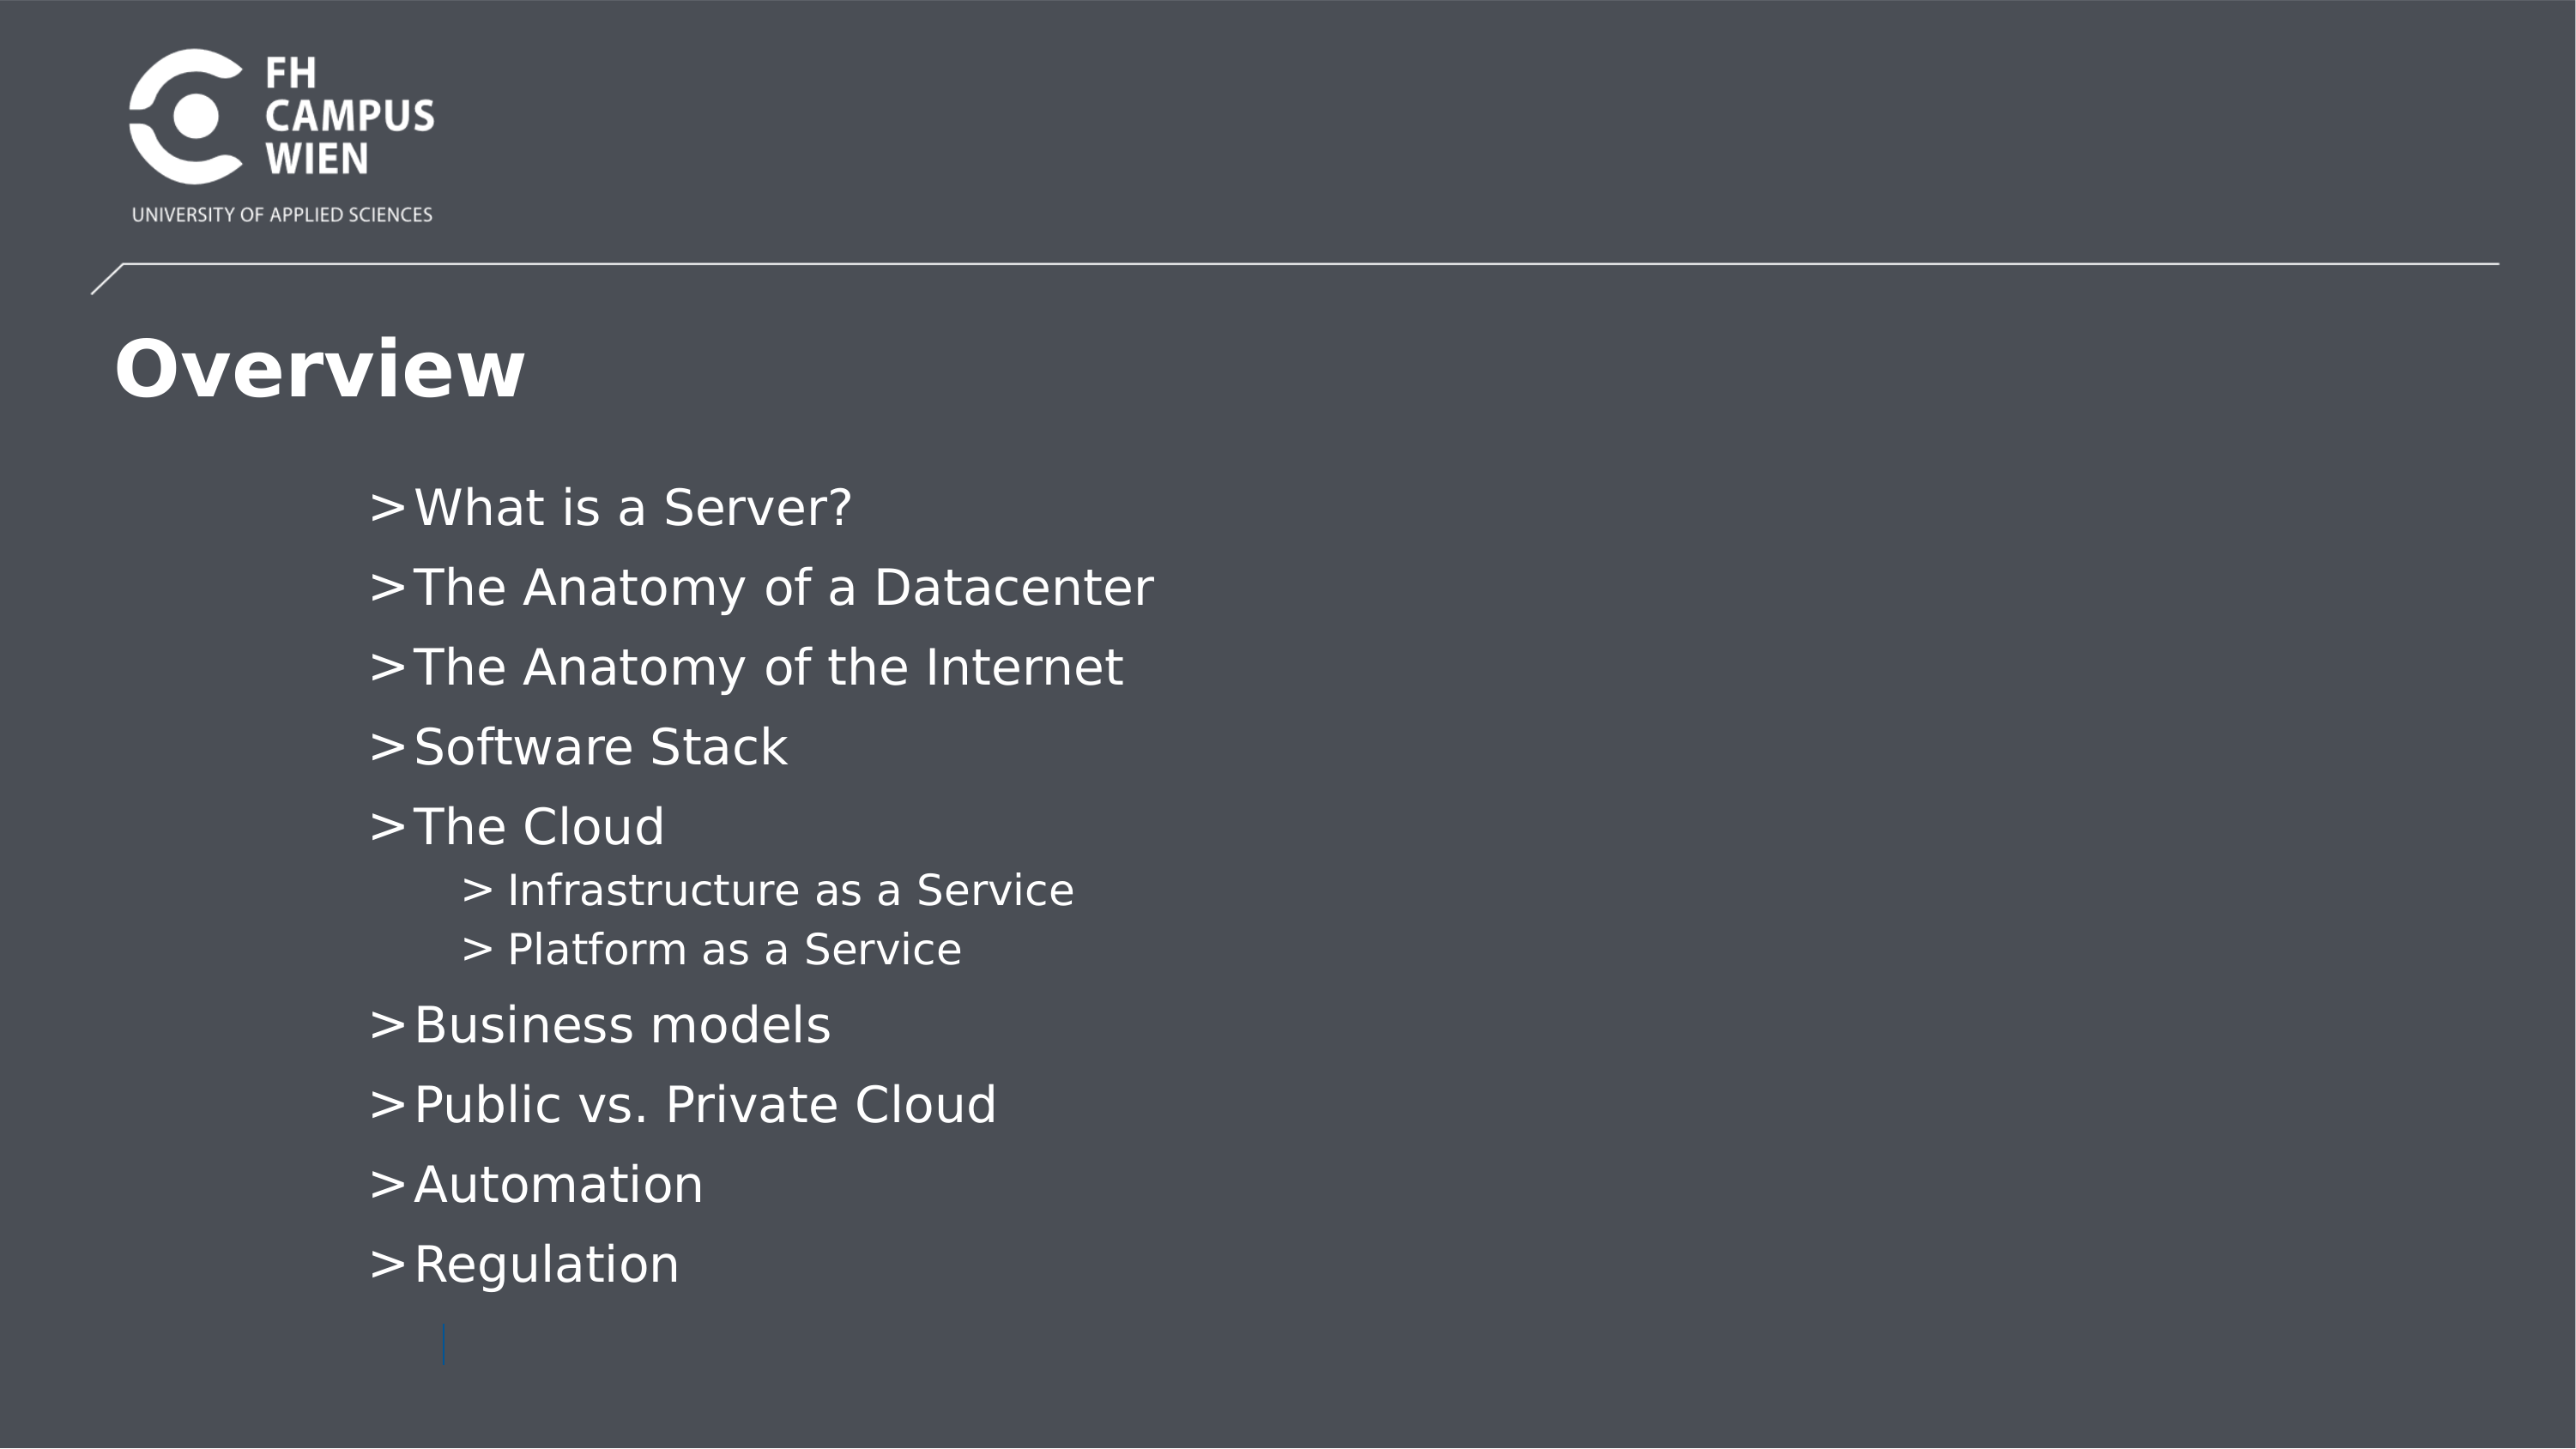

# Overview
What is a Server?
The Anatomy of a Datacenter
The Anatomy of the Internet
Software Stack
The Cloud
Infrastructure as a Service
Platform as a Service
Business models
Public vs. Private Cloud
Automation
Regulation